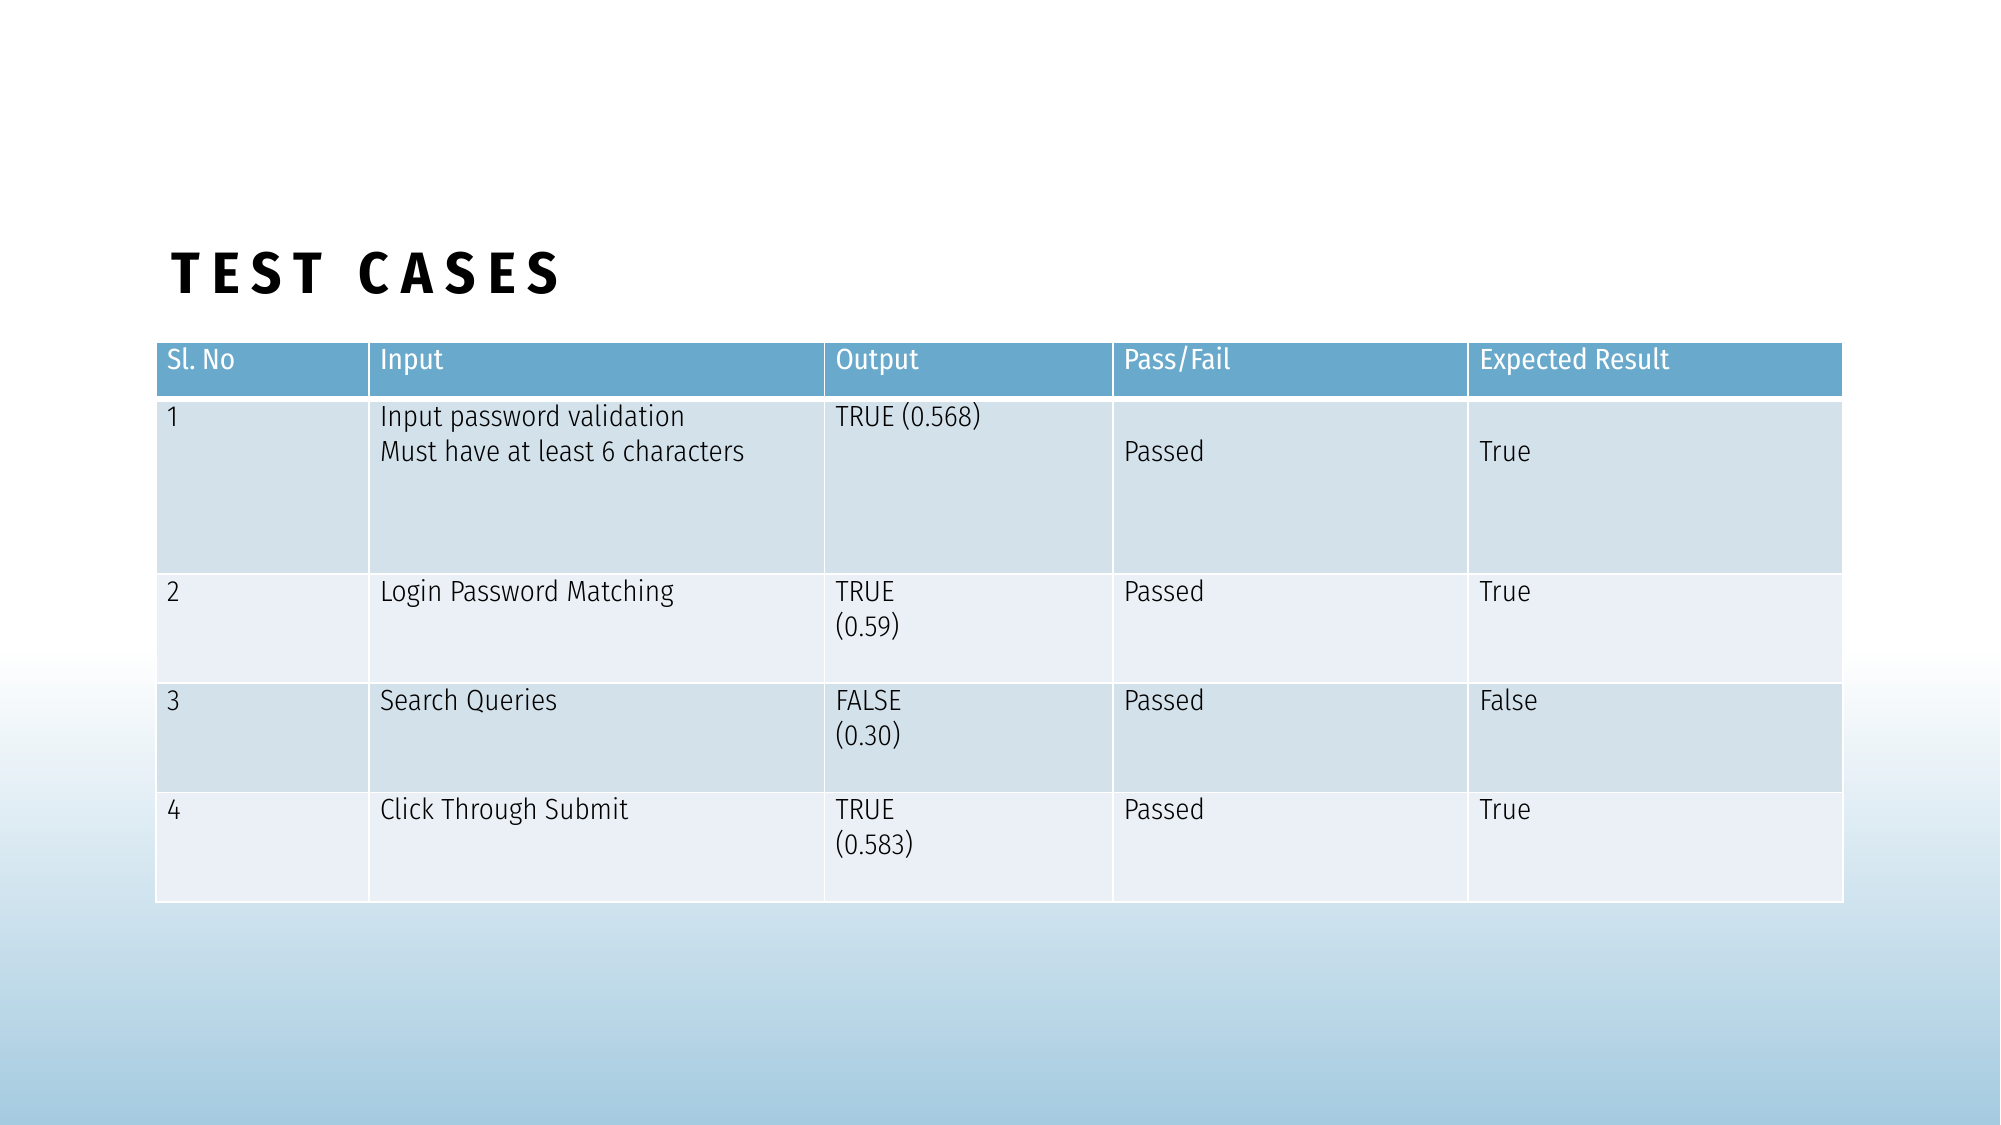

# Test cases
| Sl. No | Input | Output | Pass/Fail | Expected Result |
| --- | --- | --- | --- | --- |
| 1 | Input password validation Must have at least 6 characters | TRUE (0.568) | Passed | True |
| 2 | Login Password Matching | TRUE (0.59) | Passed | True |
| 3 | Search Queries | FALSE (0.30) | Passed | False |
| 4 | Click Through Submit | TRUE (0.583) | Passed | True |